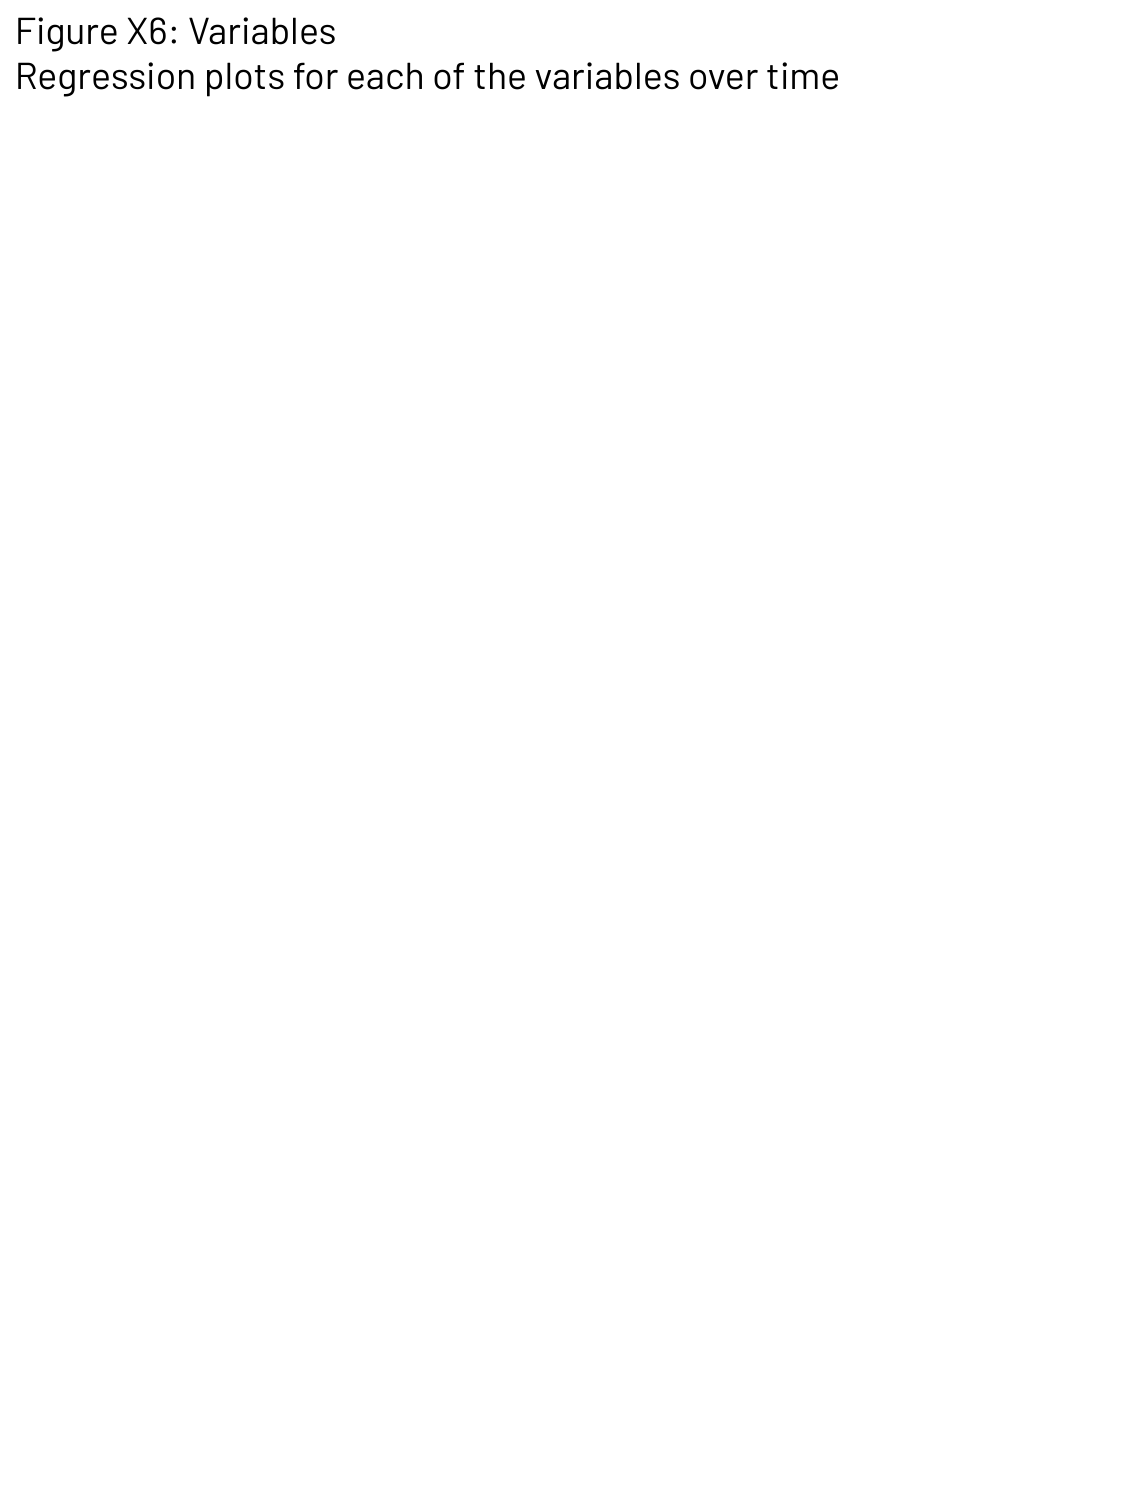

Figure X6: Variables
Regression plots for each of the variables over time